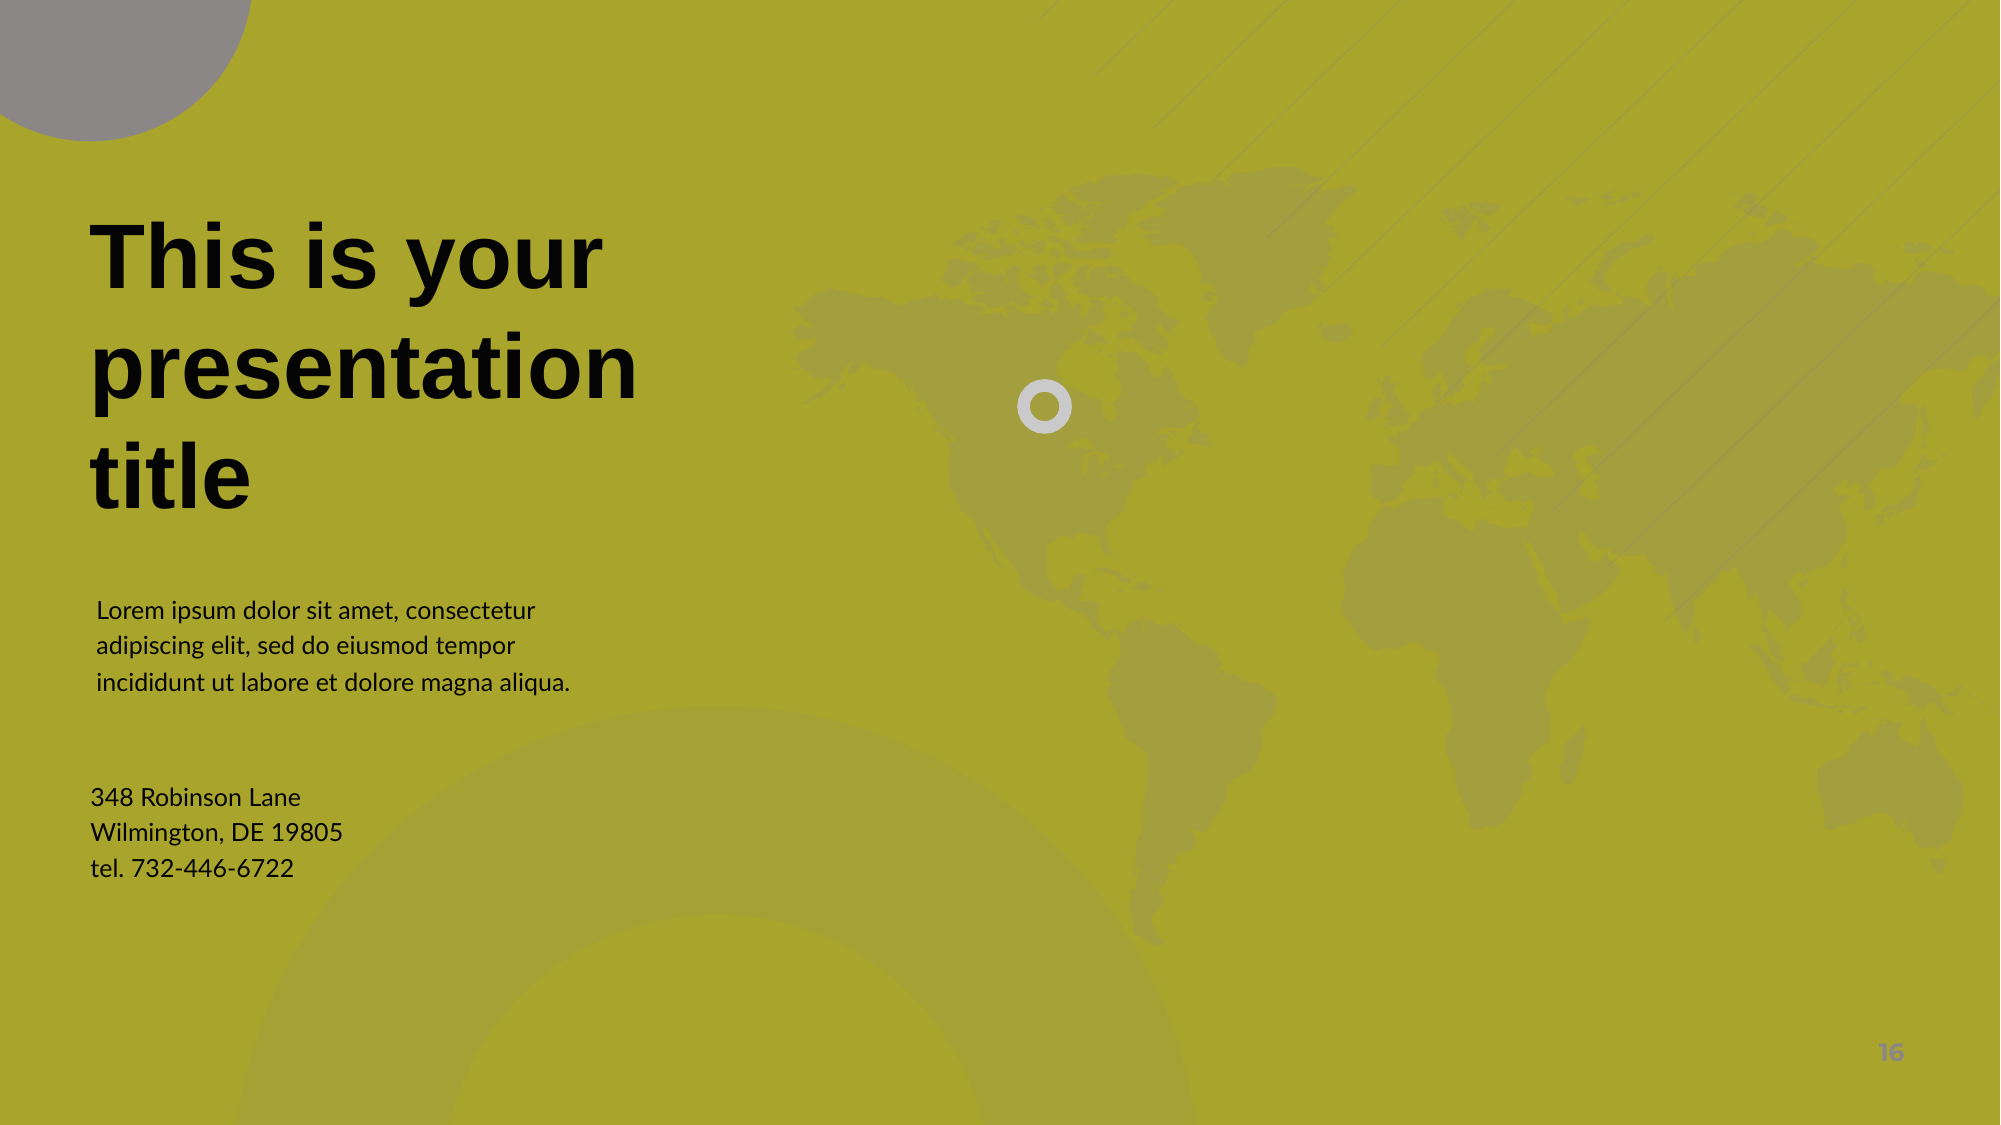

This is your presentation title

Lorem ipsum dolor sit amet, consectetur adipiscing elit, sed do eiusmod tempor incididunt ut labore et dolore magna aliqua.
348 Robinson Lane
Wilmington, DE 19805
tel. 732-446-6722

Our office
16